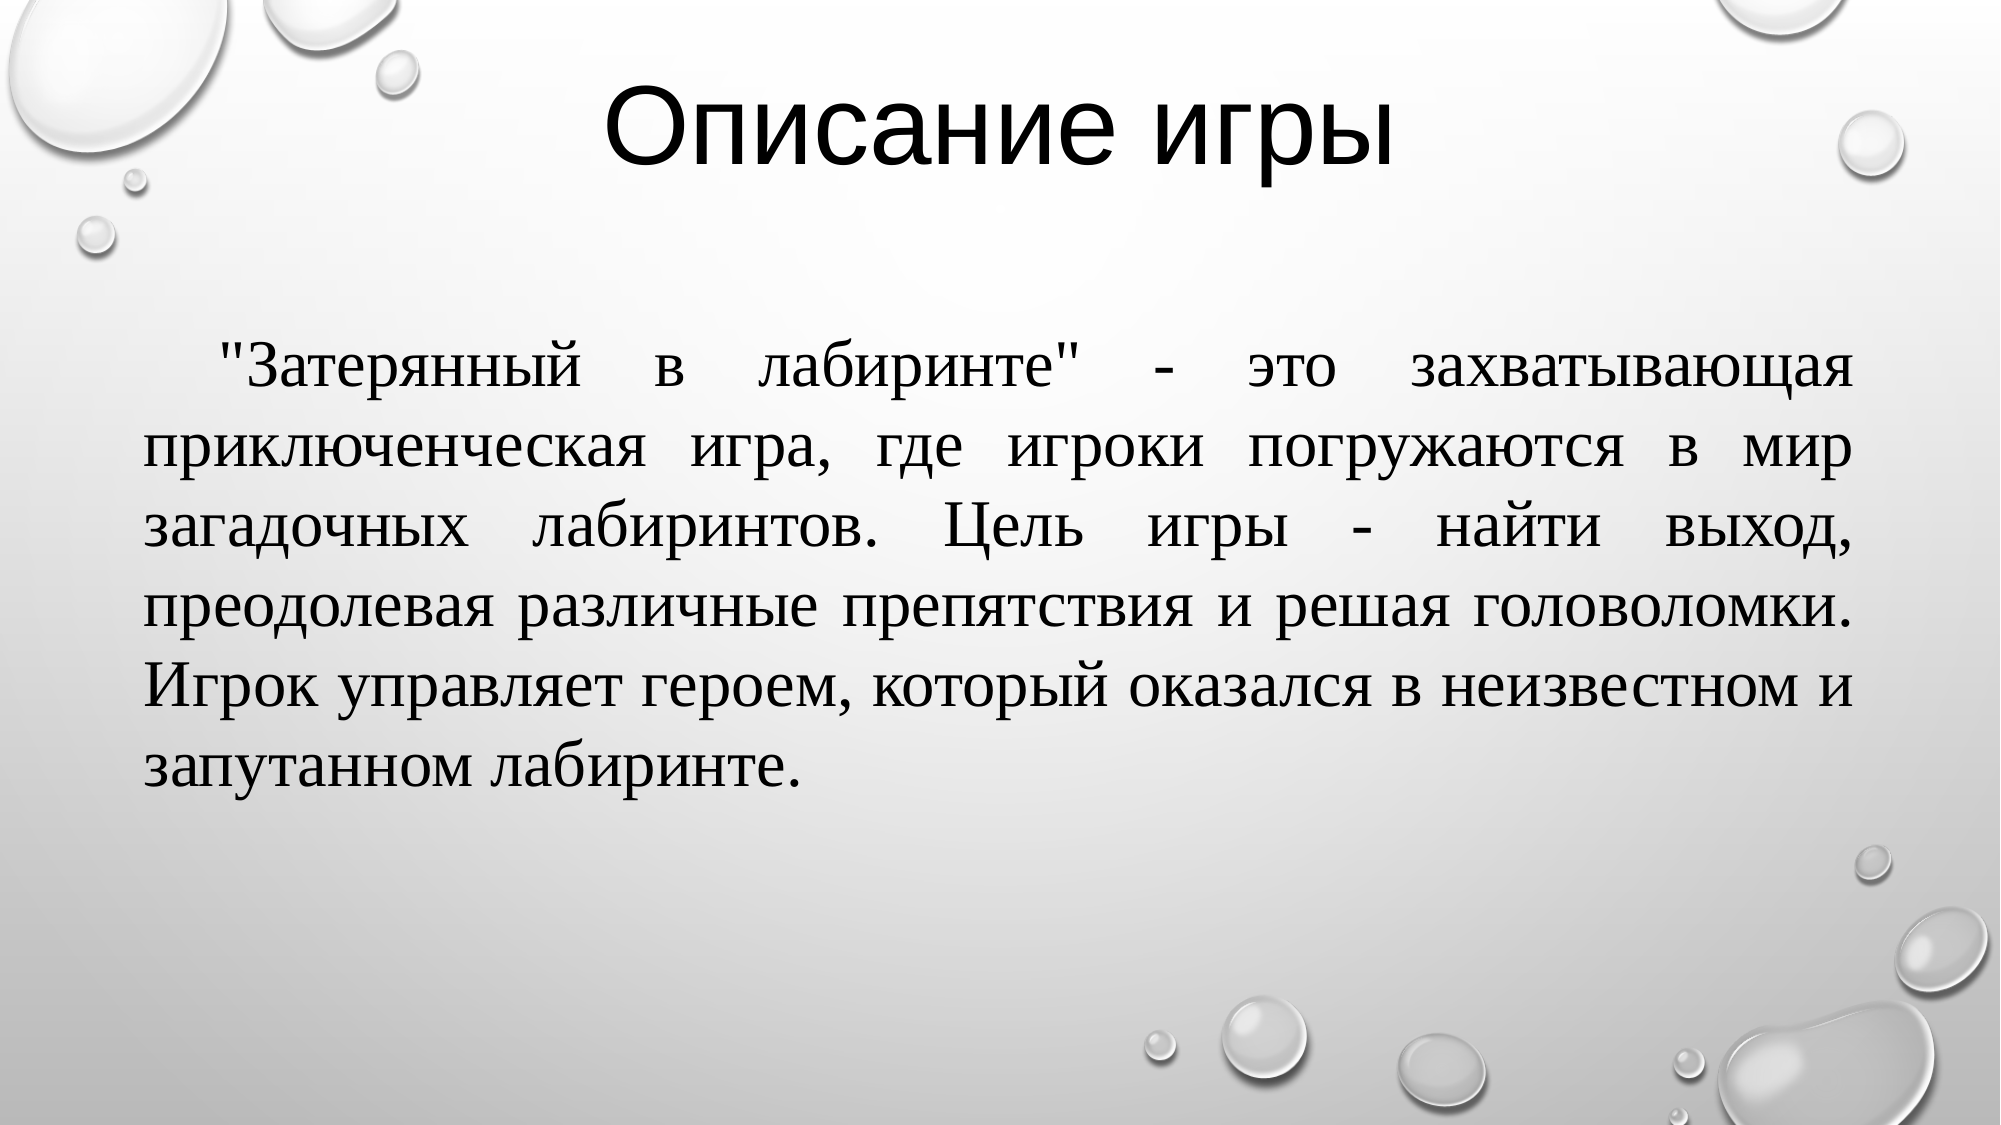

Описание игры
"Затерянный в лабиринте" - это захватывающая приключенческая игра, где игроки погружаются в мир загадочных лабиринтов. Цель игры - найти выход, преодолевая различные препятствия и решая головоломки. Игрок управляет героем, который оказался в неизвестном и запутанном лабиринте.